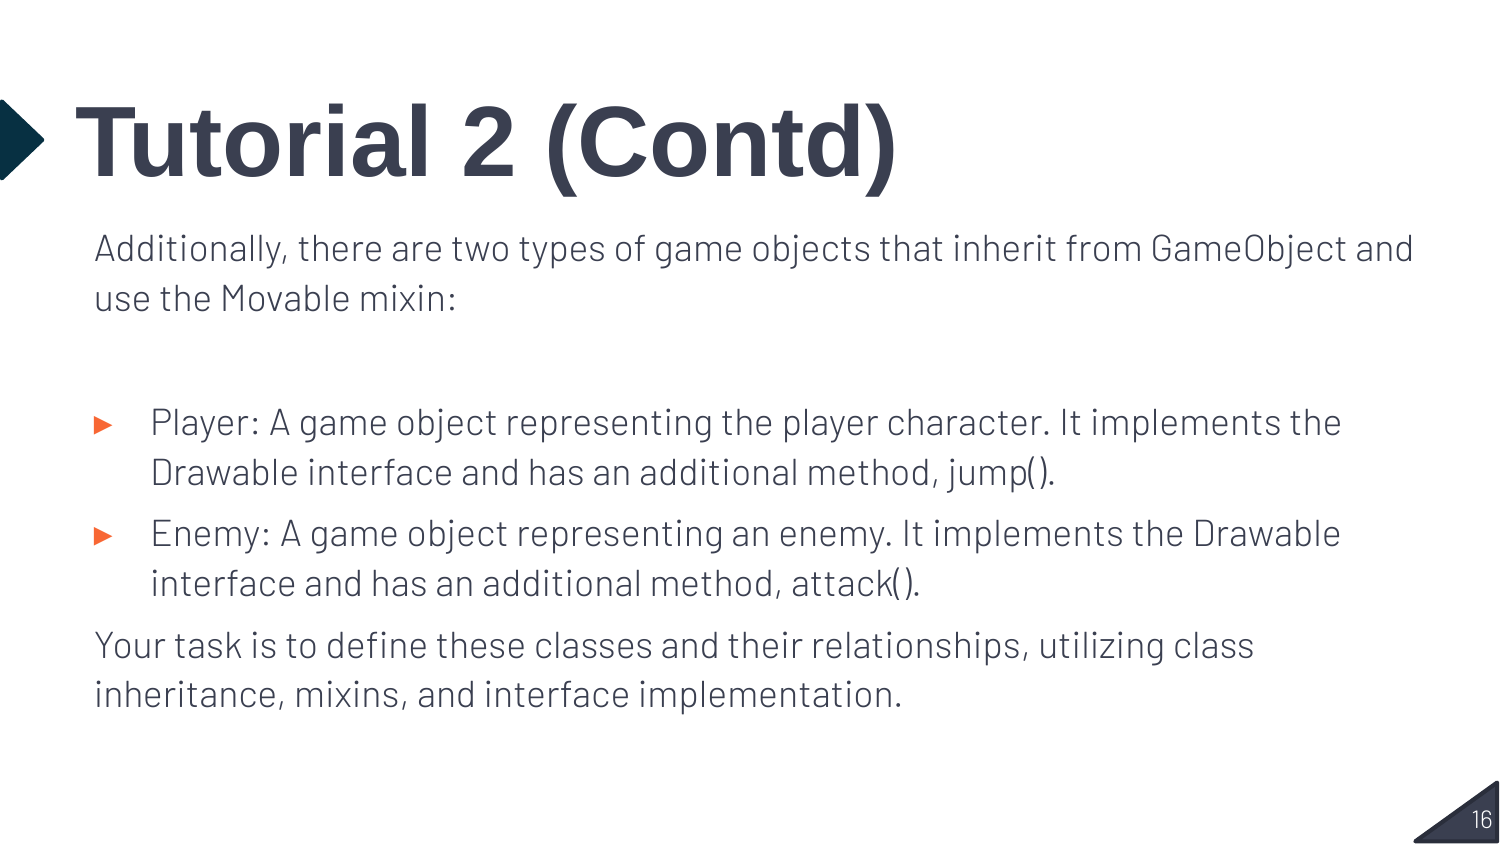

# Tutorial 2 (Contd)
Additionally, there are two types of game objects that inherit from GameObject and use the Movable mixin:

Player: A game object representing the player character. It implements the Drawable interface and has an additional method, jump().
Enemy: A game object representing an enemy. It implements the Drawable interface and has an additional method, attack().
Your task is to define these classes and their relationships, utilizing class inheritance, mixins, and interface implementation.
16